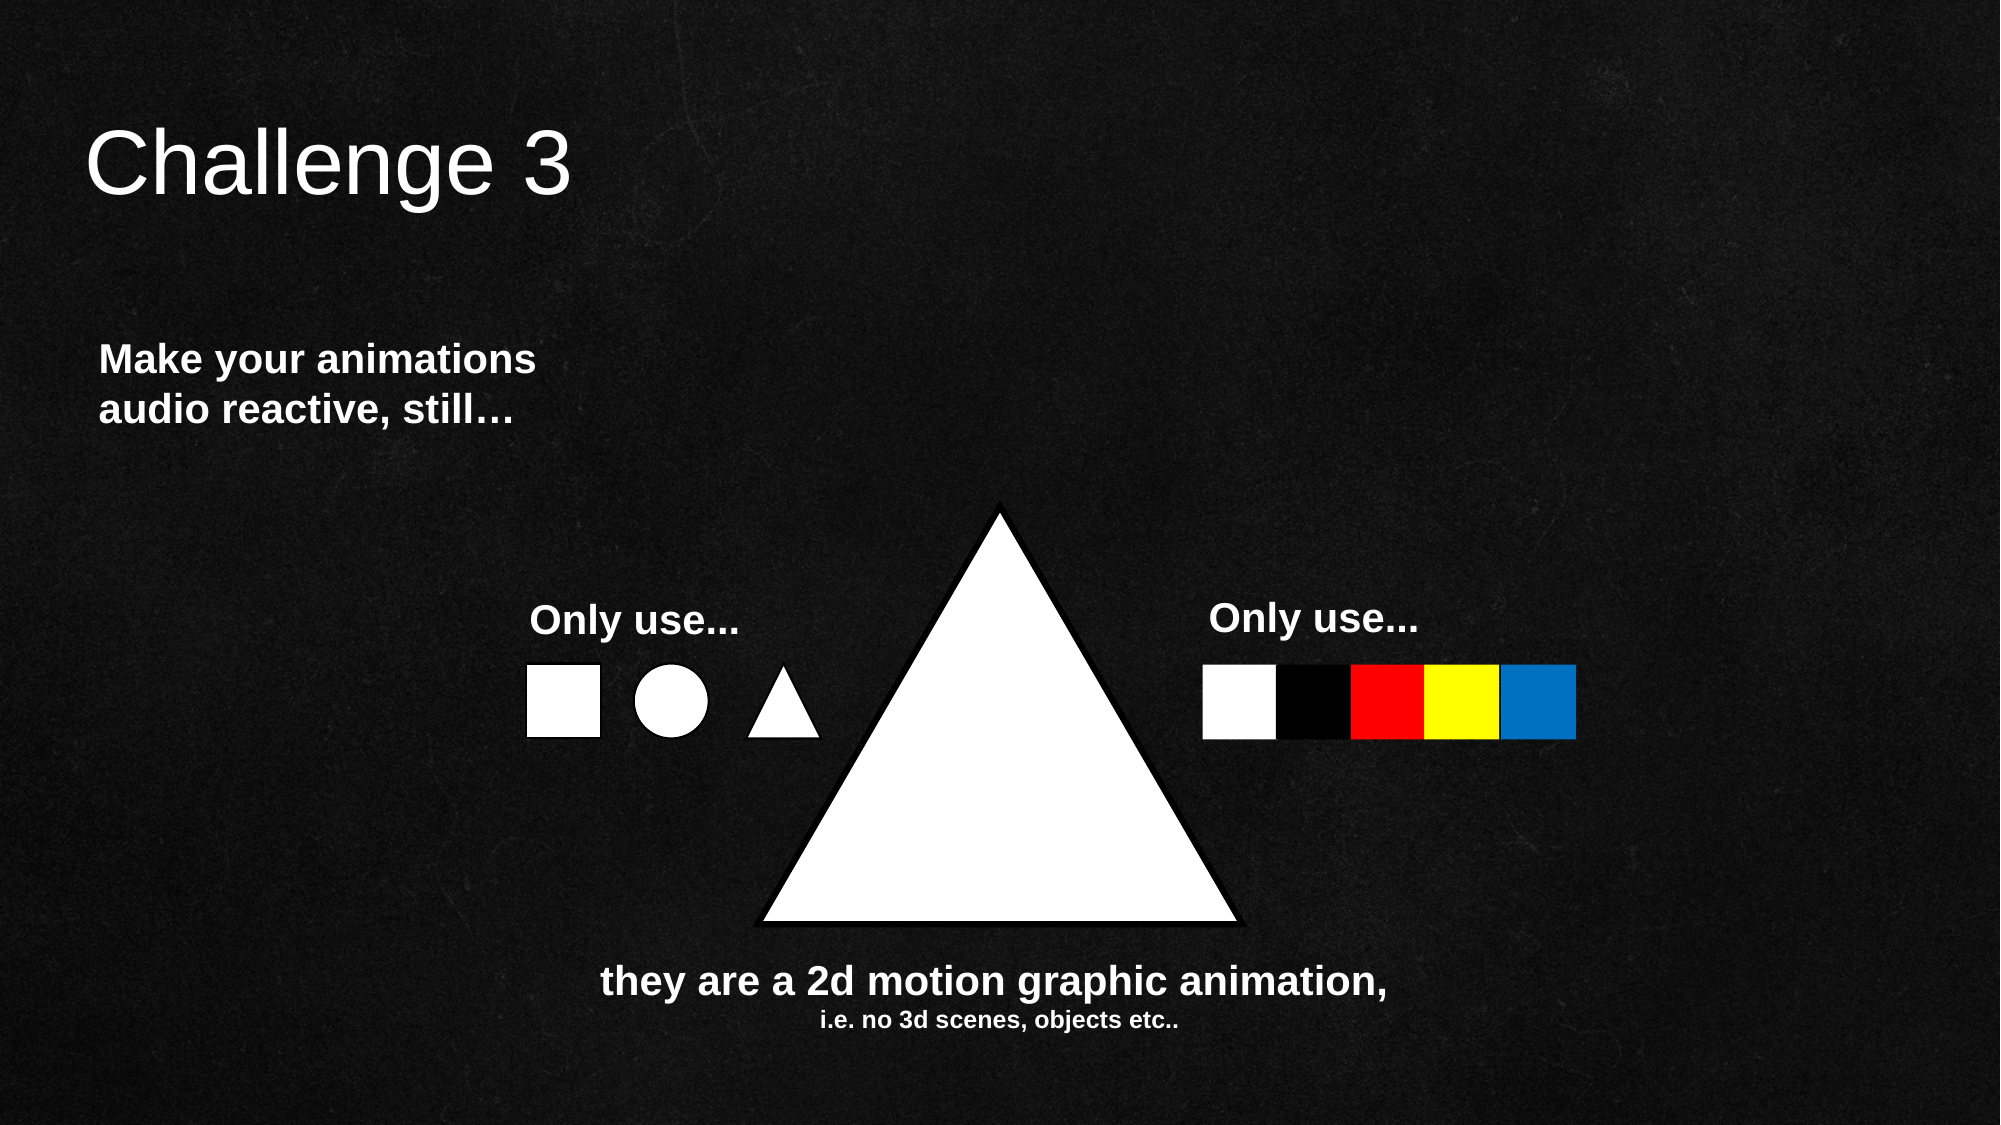

Challenge 3
Make your animations audio reactive, still…

Only use...
Only use...

they are a 2d motion graphic animation,
i.e. no 3d scenes, objects etc..